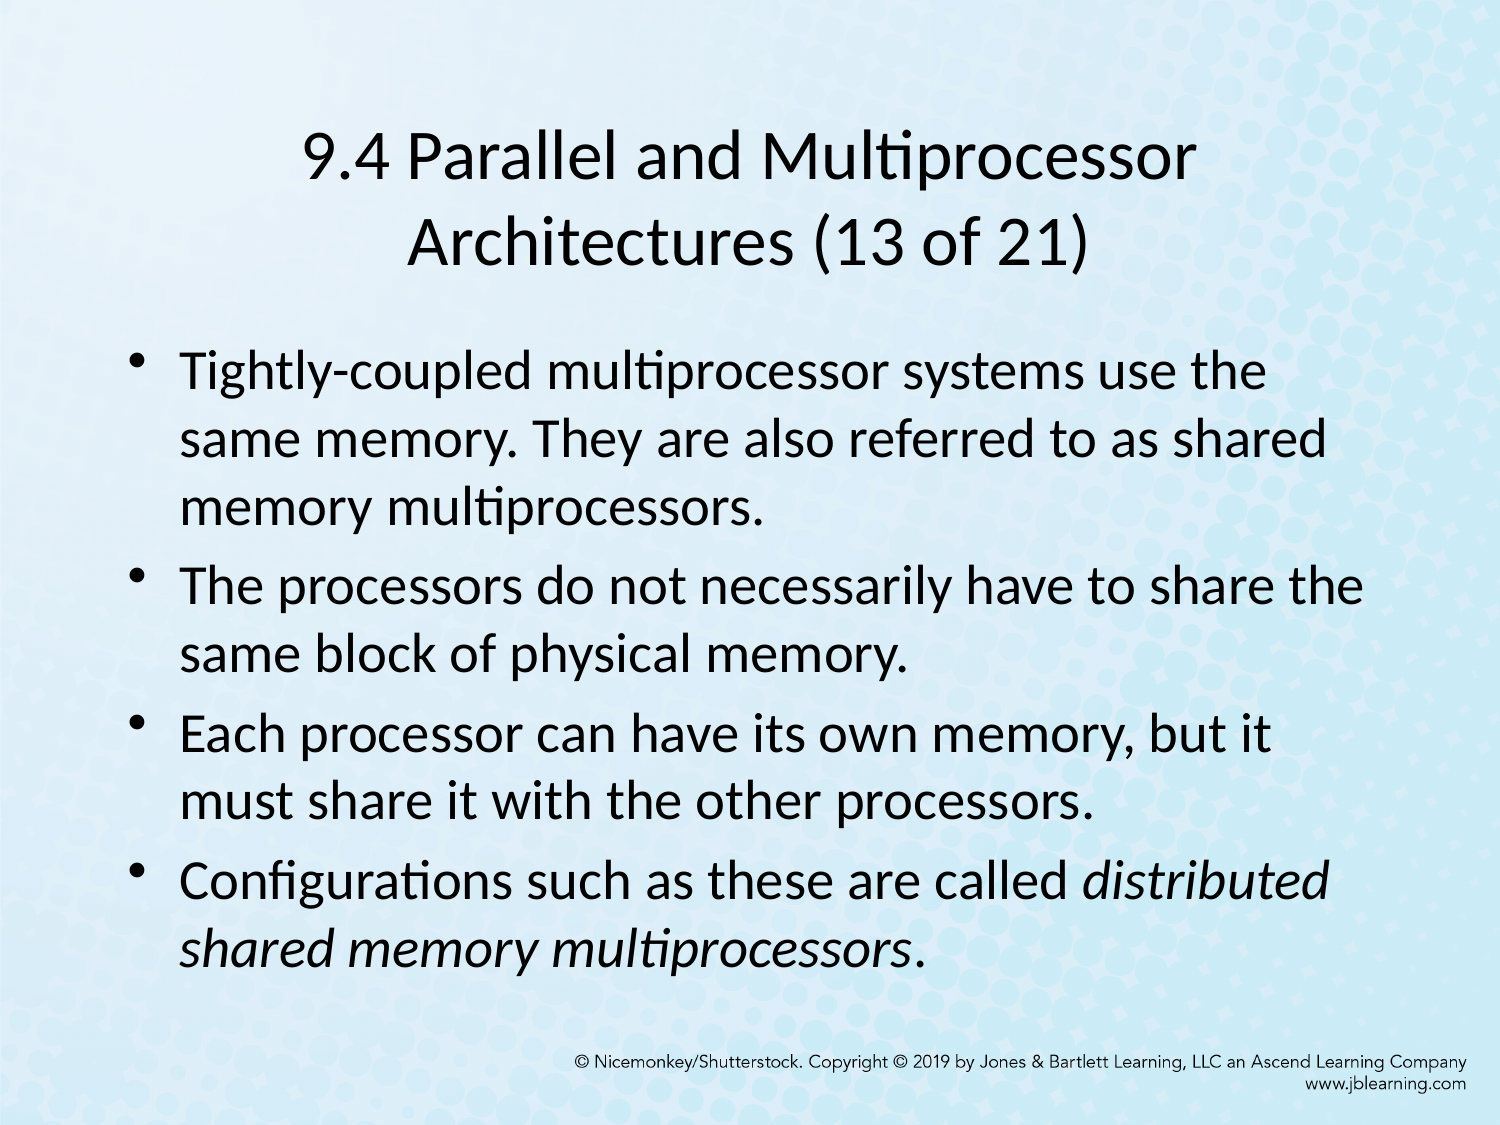

# 9.4 Parallel and Multiprocessor Architectures (13 of 21)
Tightly-coupled multiprocessor systems use the same memory. They are also referred to as shared memory multiprocessors.
The processors do not necessarily have to share the same block of physical memory.
Each processor can have its own memory, but it must share it with the other processors.
Configurations such as these are called distributed shared memory multiprocessors.